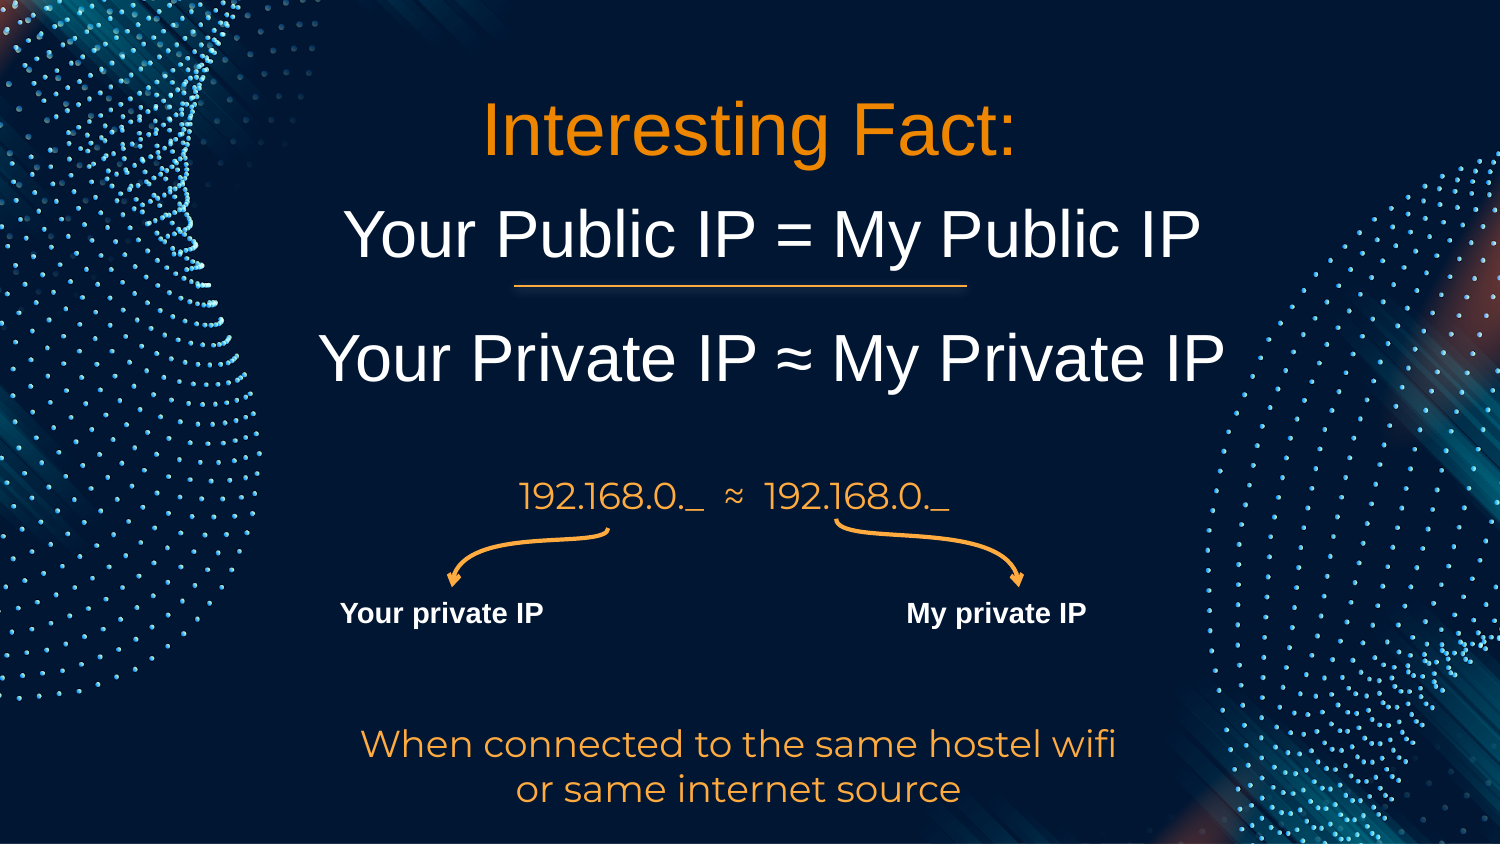

Interesting Fact:
# Your Public IP = My Public IP
Your Private IP ≈ My Private IP
192.168.0._  ≈  192.168.0._
Your private IP
My private IP
When connected to the same hostel wifi or same internet source